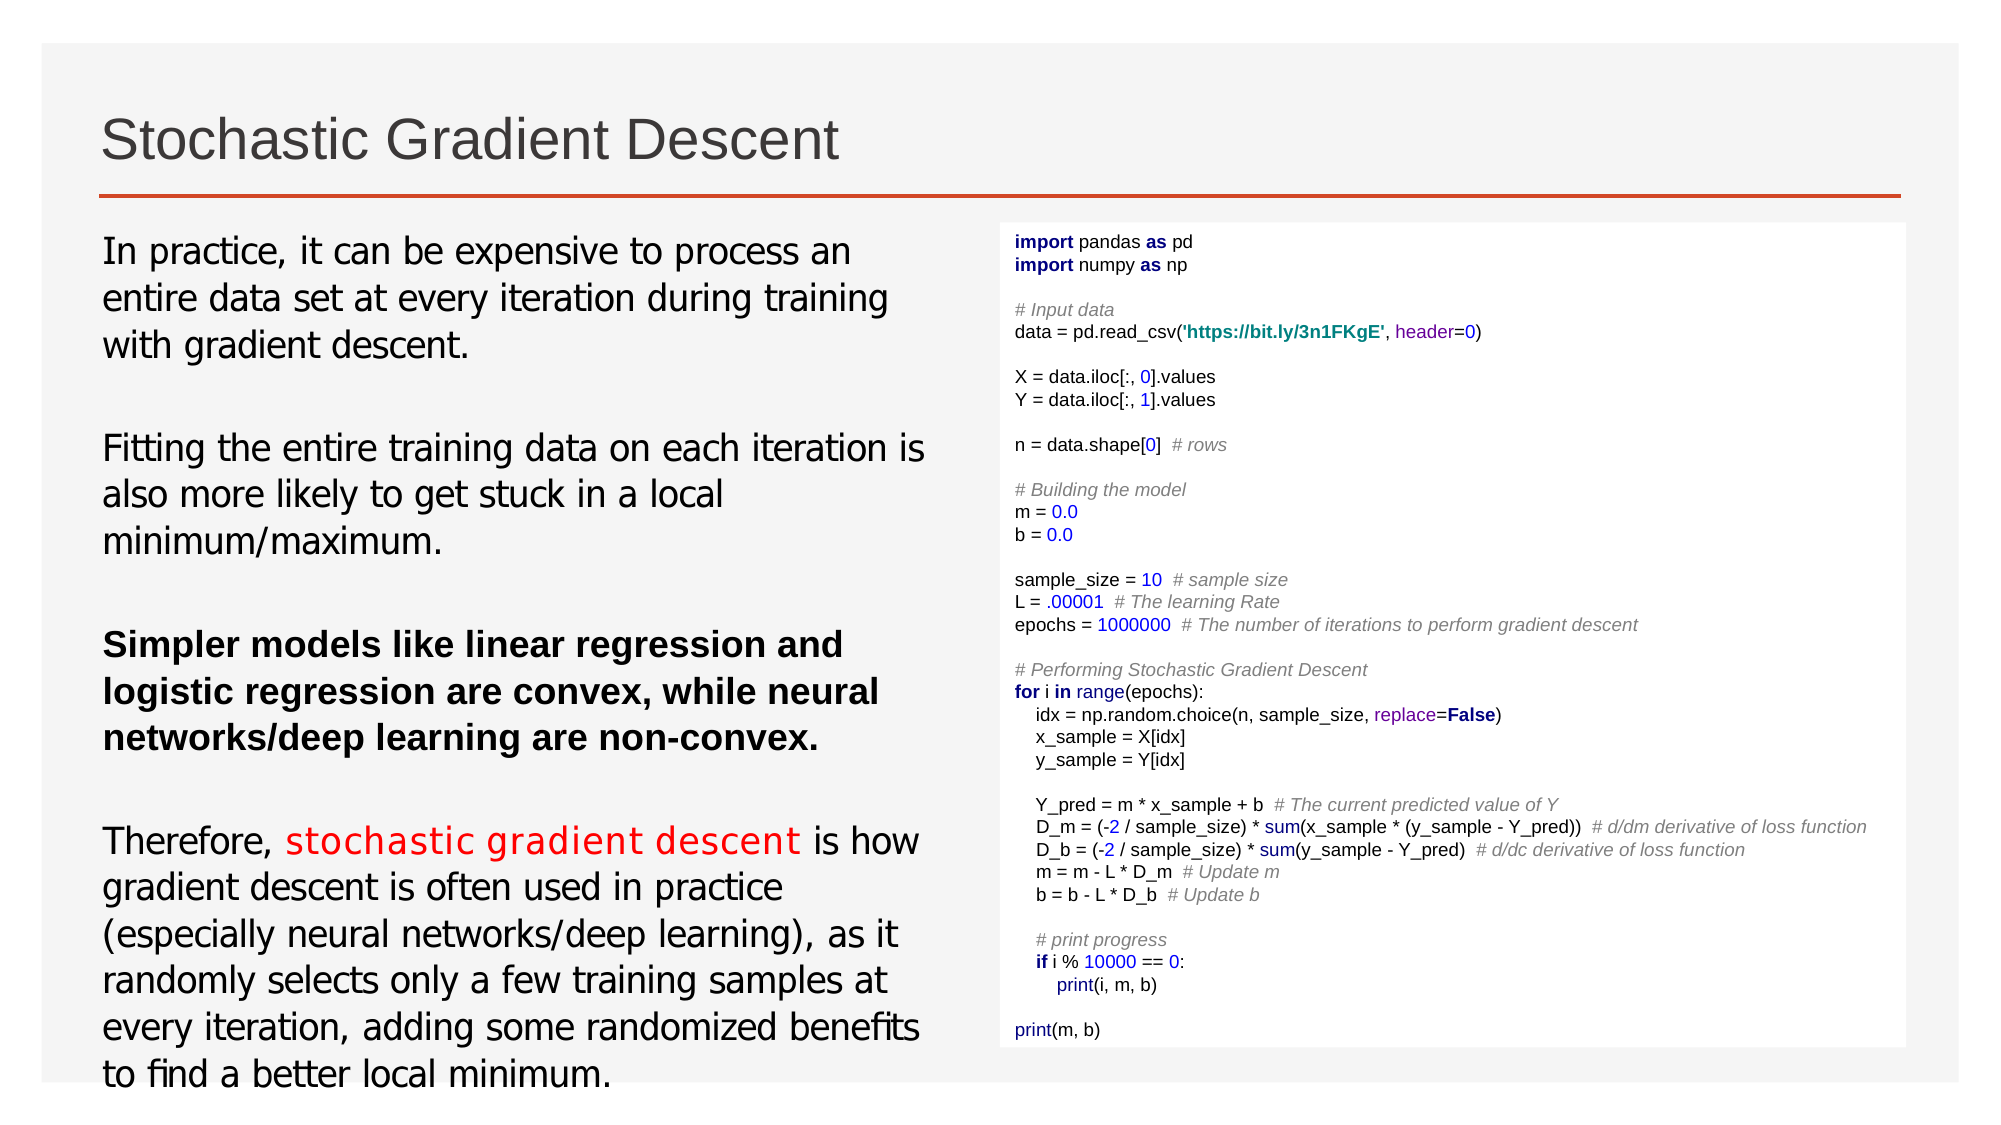

# Stochastic Gradient Descent
In practice, it can be expensive to process an entire data set at every iteration during training with gradient descent.

Fitting the entire training data on each iteration is also more likely to get stuck in a local minimum/maximum.

Simpler models like linear regression and logistic regression are convex, while neural networks/deep learning are non-convex.

Therefore, stochastic gradient descent is how gradient descent is often used in practice (especially neural networks/deep learning), as it randomly selects only a few training samples at every iteration, adding some randomized benefits to find a better local minimum.
import pandas as pd
import numpy as np
# Input data
data = pd.read_csv('https://bit.ly/3n1FKgE', header=0)
X = data.iloc[:, 0].values
Y = data.iloc[:, 1].values
n = data.shape[0]  # rows
# Building the model
m = 0.0
b = 0.0
sample_size = 10  # sample size
L = .00001  # The learning Rate
epochs = 1000000  # The number of iterations to perform gradient descent
# Performing Stochastic Gradient Descent
for i in range(epochs):
    idx = np.random.choice(n, sample_size, replace=False)
    x_sample = X[idx]
    y_sample = Y[idx]
    Y_pred = m * x_sample + b  # The current predicted value of Y
    D_m = (-2 / sample_size) * sum(x_sample * (y_sample - Y_pred))  # d/dm derivative of loss function
    D_b = (-2 / sample_size) * sum(y_sample - Y_pred)  # d/dc derivative of loss function
    m = m - L * D_m  # Update m
    b = b - L * D_b  # Update b
    # print progress
    if i % 10000 == 0:
        print(i, m, b)
print(m, b)